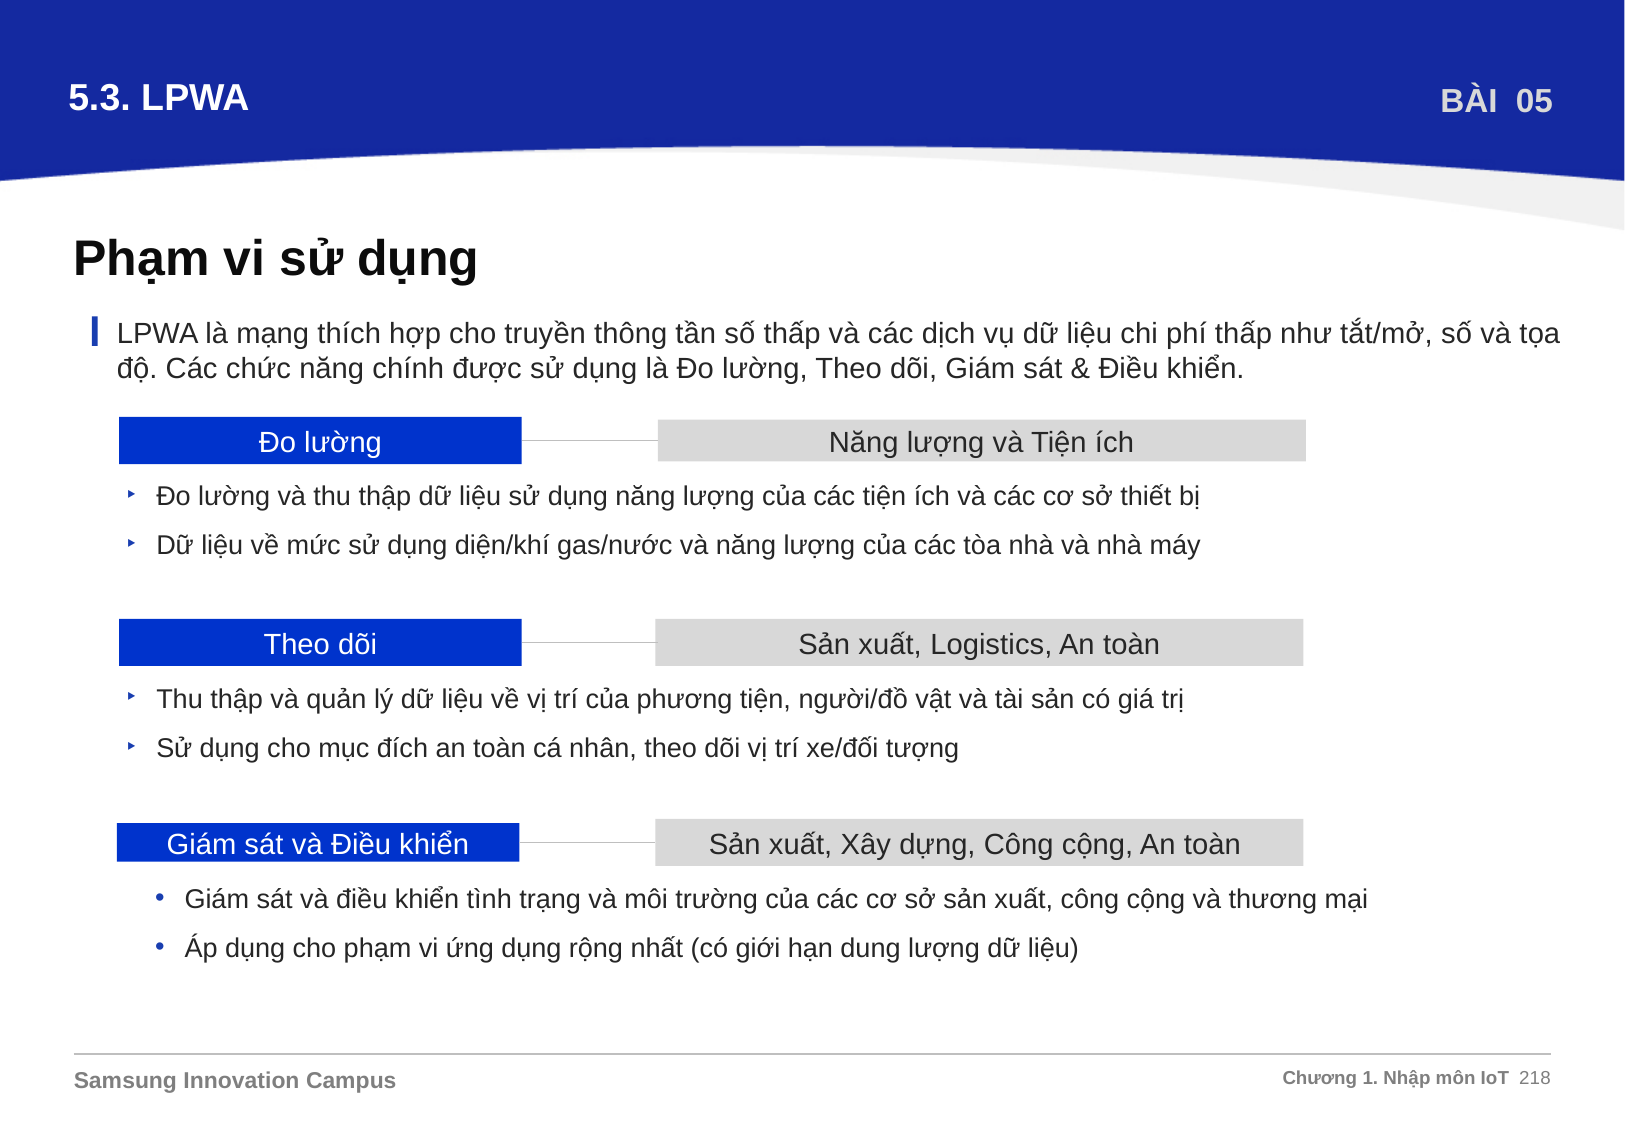

5.3. LPWA
BÀI  05
Phạm vi sử dụng
LPWA là mạng thích hợp cho truyền thông tần số thấp và các dịch vụ dữ liệu chi phí thấp như tắt/mở, số và tọa độ. Các chức năng chính được sử dụng là Đo lường, Theo dõi, Giám sát & Điều khiển.

Đo lường
Năng lượng và Tiện ích
Đo lường và thu thập dữ liệu sử dụng năng lượng của các tiện ích và các cơ sở thiết bị
Dữ liệu về mức sử dụng diện/khí gas/nước và năng lượng của các tòa nhà và nhà máy
Theo dõi
Sản xuất, Logistics, An toàn
Thu thập và quản lý dữ liệu về vị trí của phương tiện, người/đồ vật và tài sản có giá trị
Sử dụng cho mục đích an toàn cá nhân, theo dõi vị trí xe/đối tượng
Sản xuất, Xây dựng, Công cộng, An toàn
Giám sát và Điều khiển
Giám sát và điều khiển tình trạng và môi trường của các cơ sở sản xuất, công cộng và thương mại
Áp dụng cho phạm vi ứng dụng rộng nhất (có giới hạn dung lượng dữ liệu)